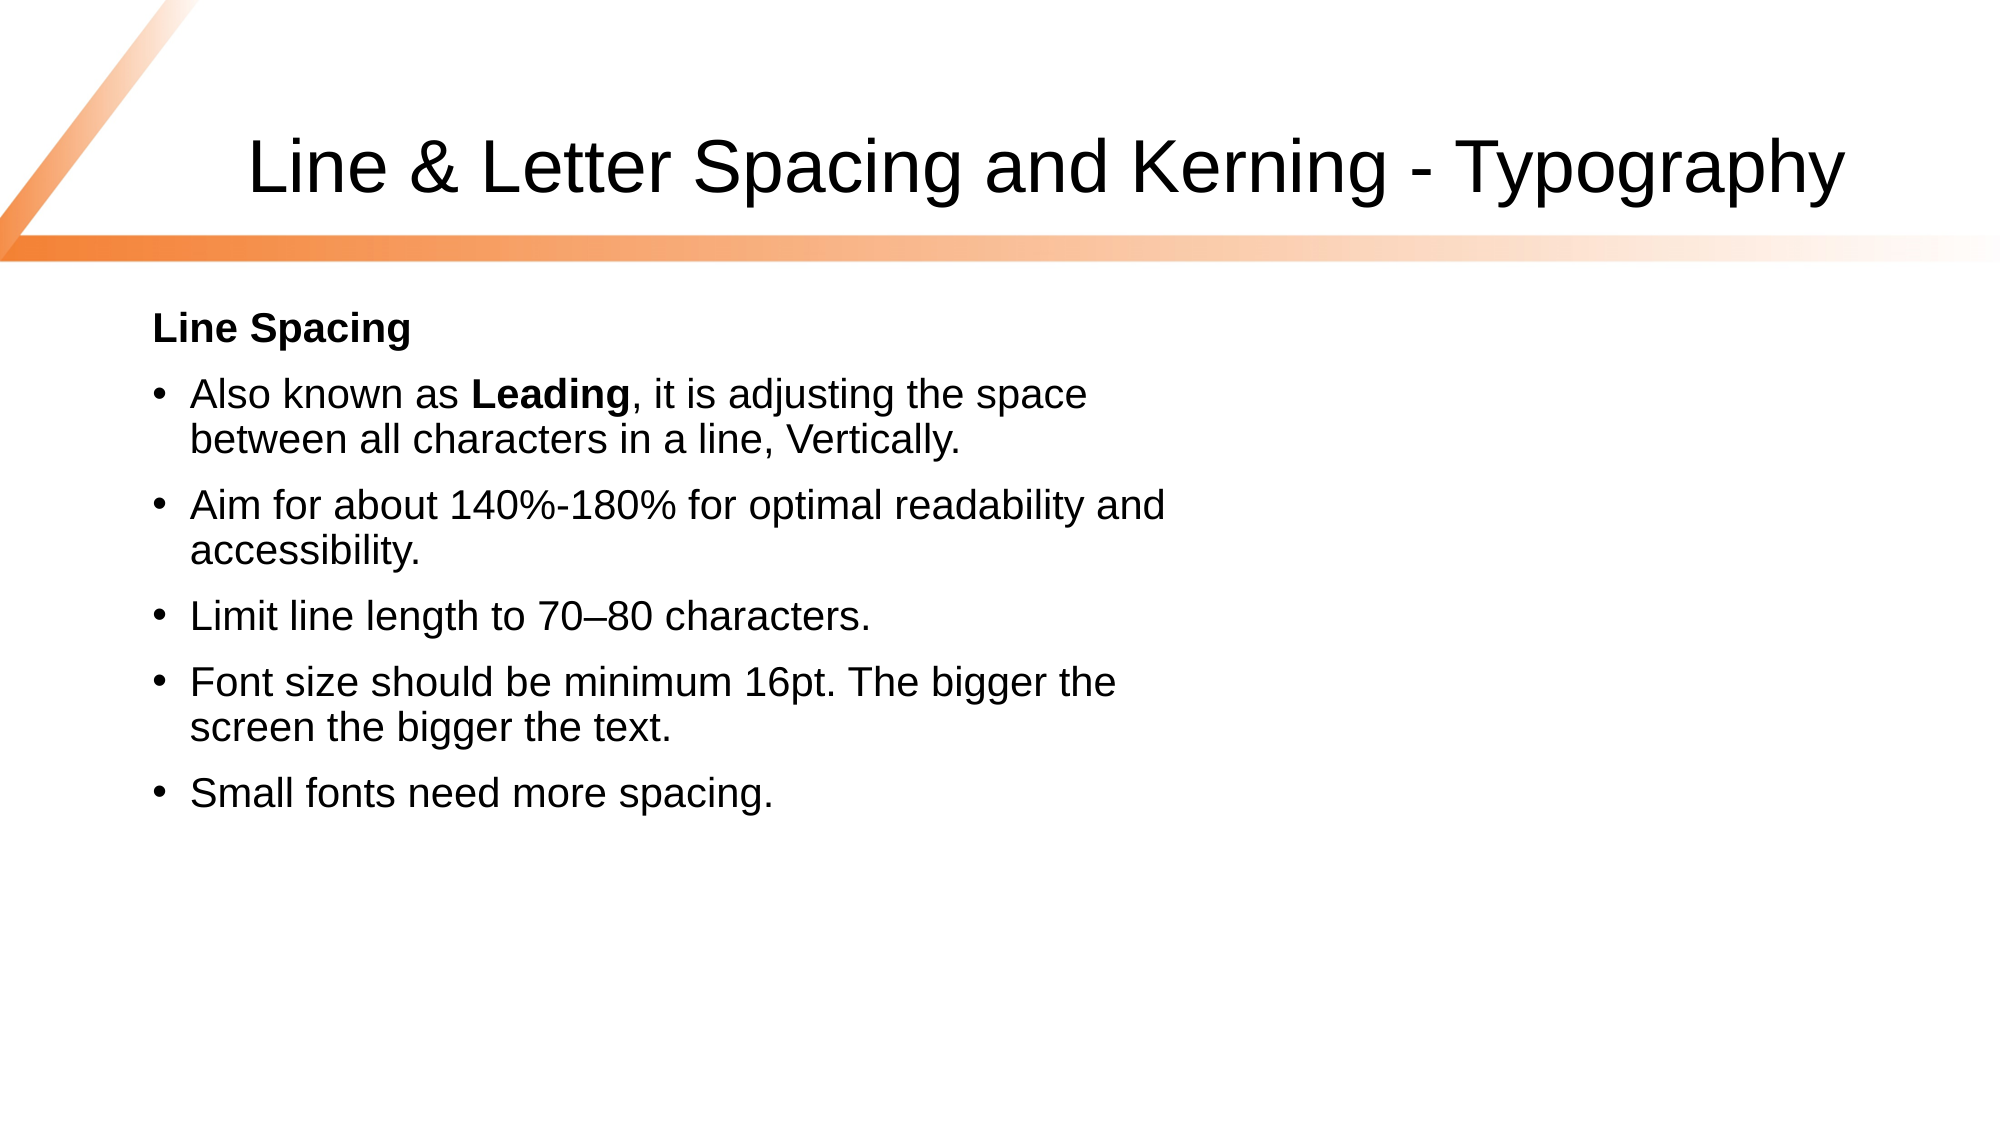

# Line & Letter Spacing and Kerning - Typography
Line Spacing
Also known as Leading, it is adjusting the space between all characters in a line, Vertically.
Aim for about 140%-180% for optimal readability and accessibility.
Limit line length to 70–80 characters.
Font size should be minimum 16pt. The bigger the screen the bigger the text.
Small fonts need more spacing.